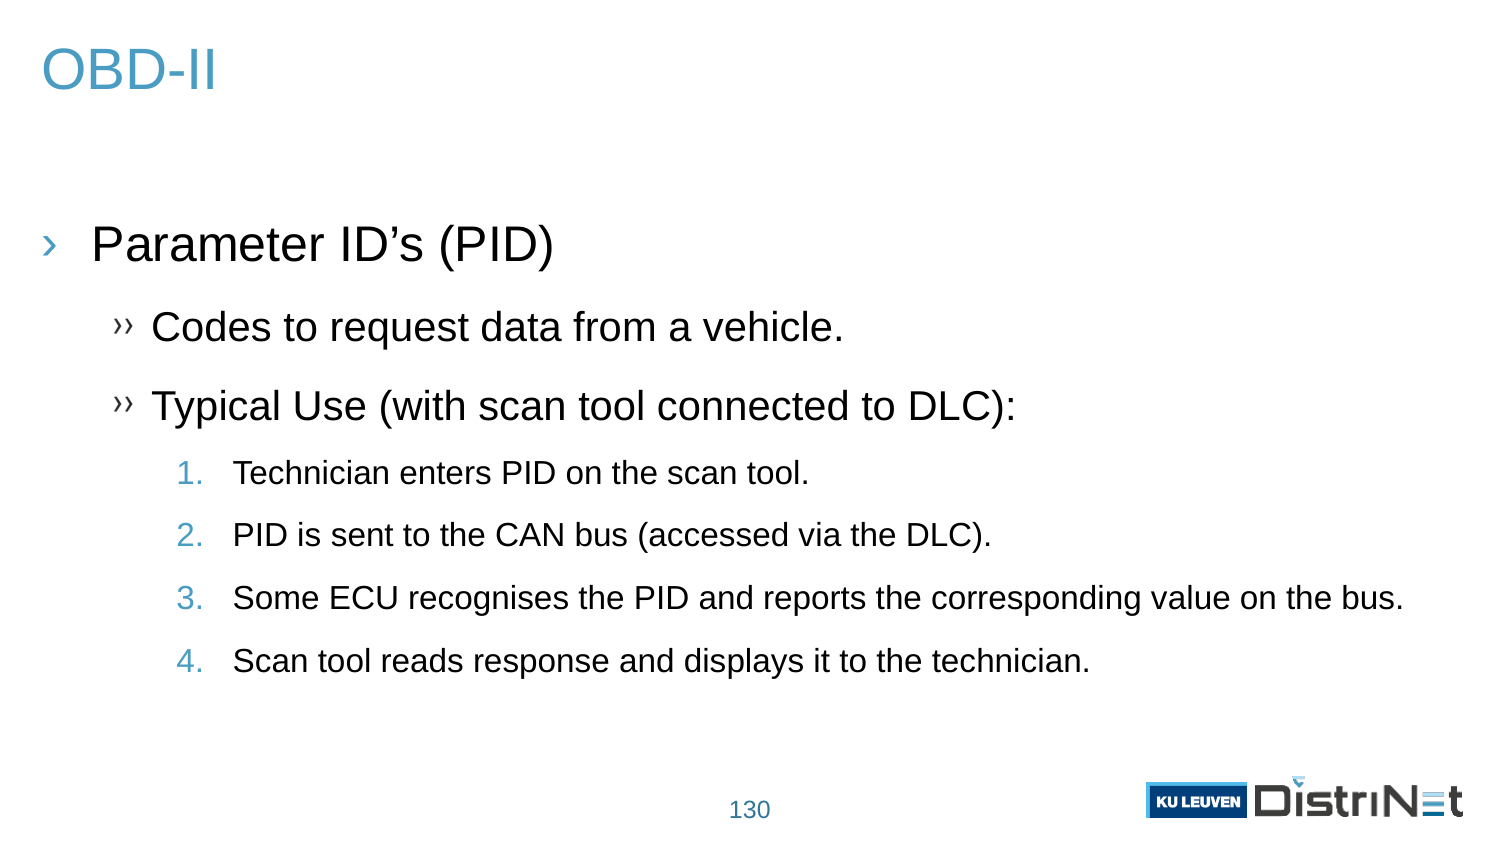

# OBD-II
Parameter ID’s (PID)
Codes to request data from a vehicle.
Typical Use (with scan tool connected to DLC):
Technician enters PID on the scan tool.
PID is sent to the CAN bus (accessed via the DLC).
Some ECU recognises the PID and reports the corresponding value on the bus.
Scan tool reads response and displays it to the technician.

130